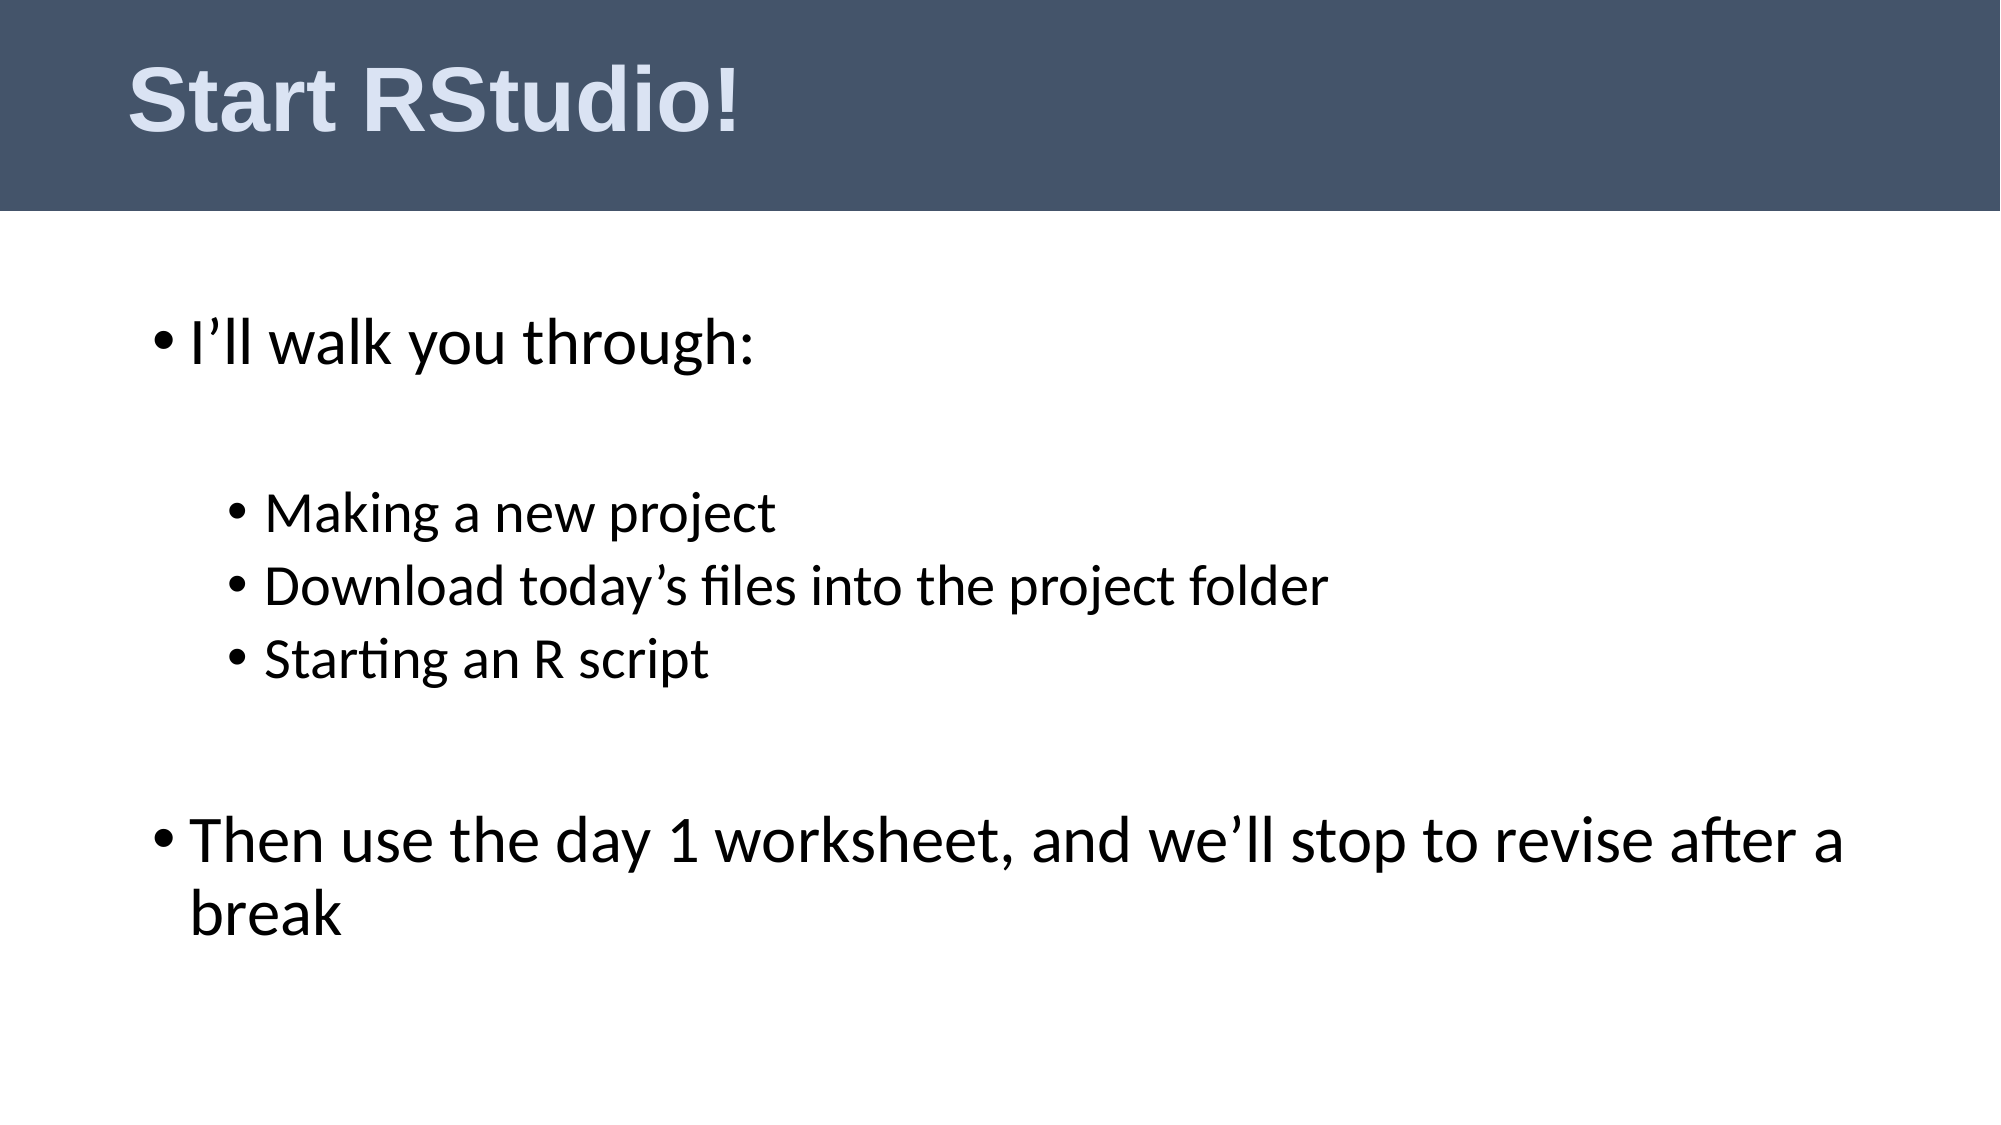

# Start RStudio!
I’ll walk you through:

Making a new project
Download today’s files into the project folder
Starting an R script

Then use the day 1 worksheet, and we’ll stop to revise after a break